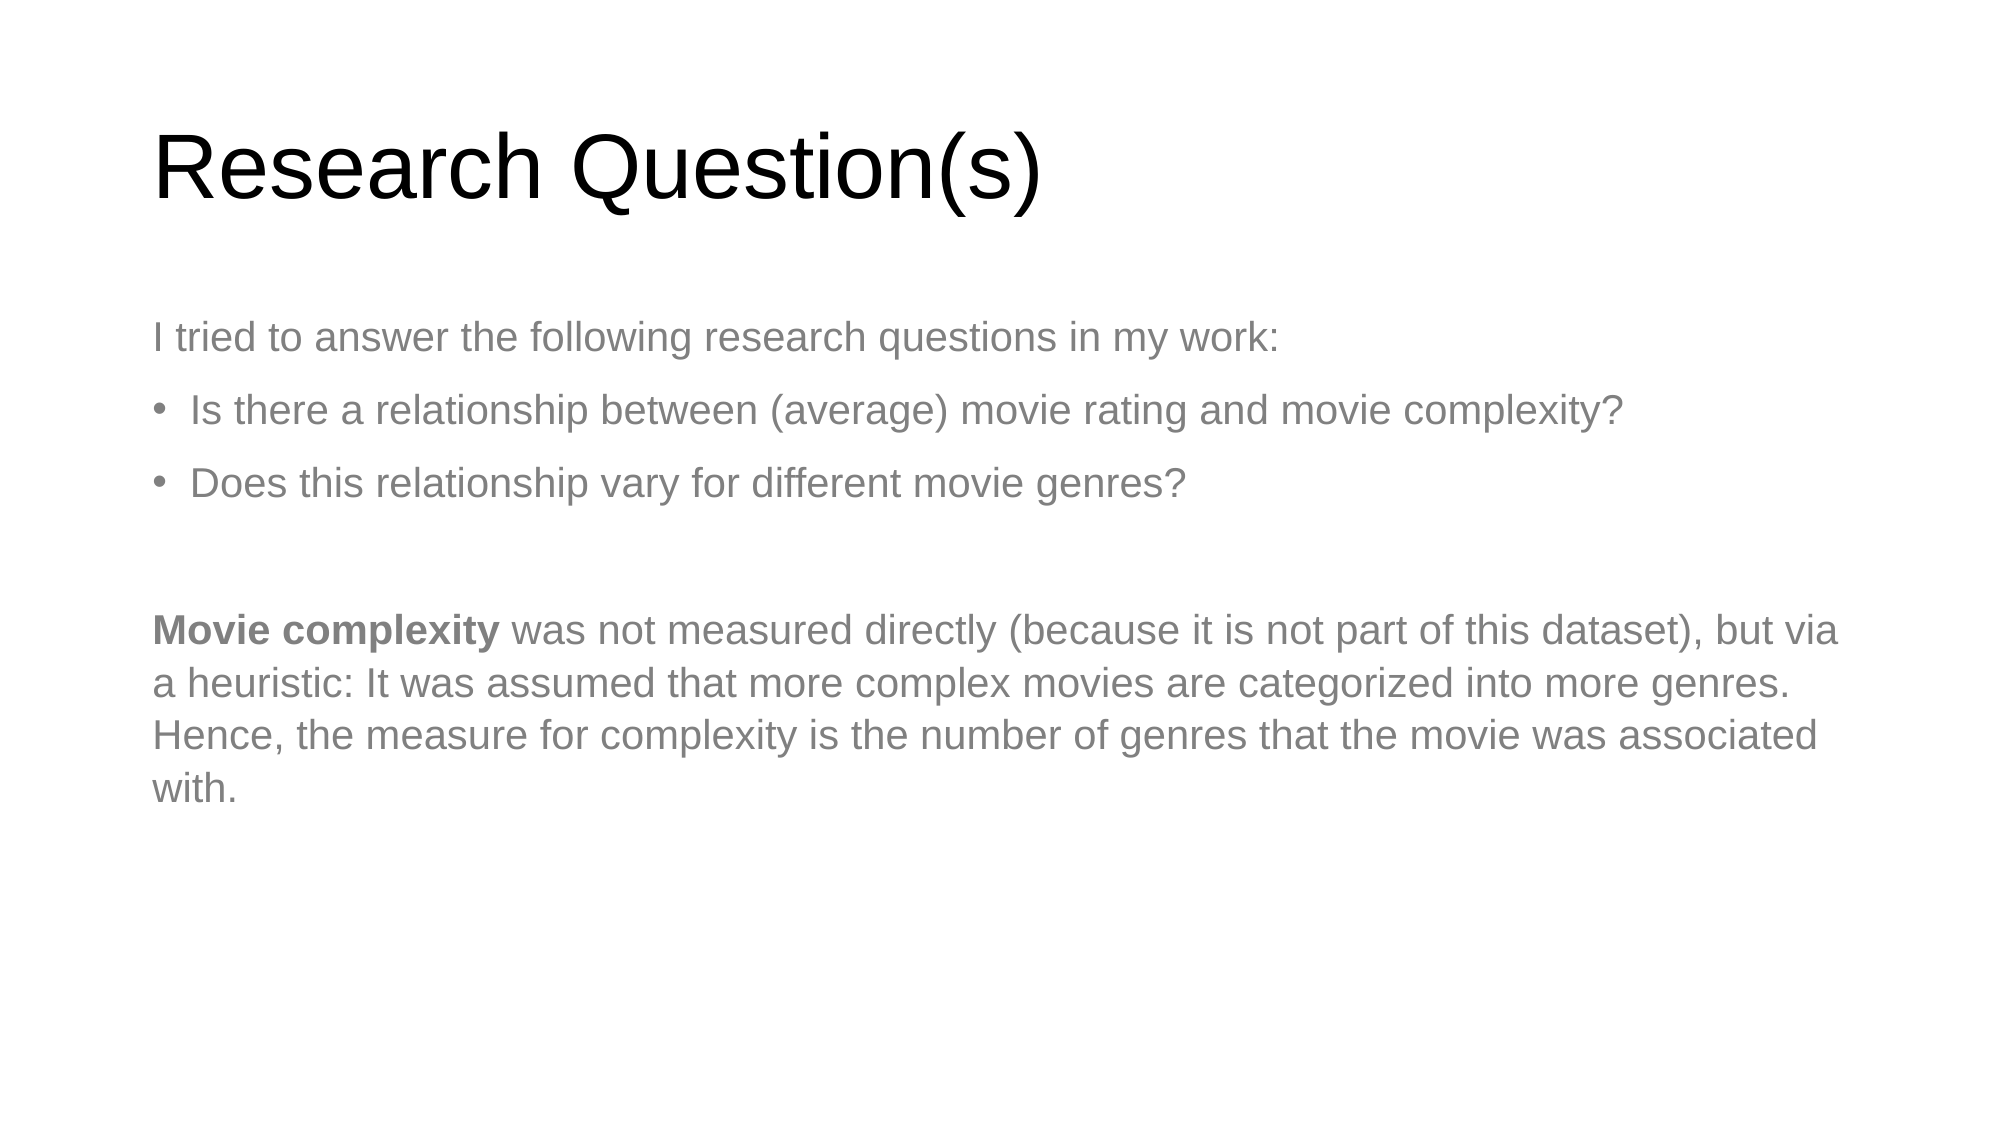

# Research Question(s)
I tried to answer the following research questions in my work:
Is there a relationship between (average) movie rating and movie complexity?
Does this relationship vary for different movie genres?

Movie complexity was not measured directly (because it is not part of this dataset), but via a heuristic: It was assumed that more complex movies are categorized into more genres. Hence, the measure for complexity is the number of genres that the movie was associated with.